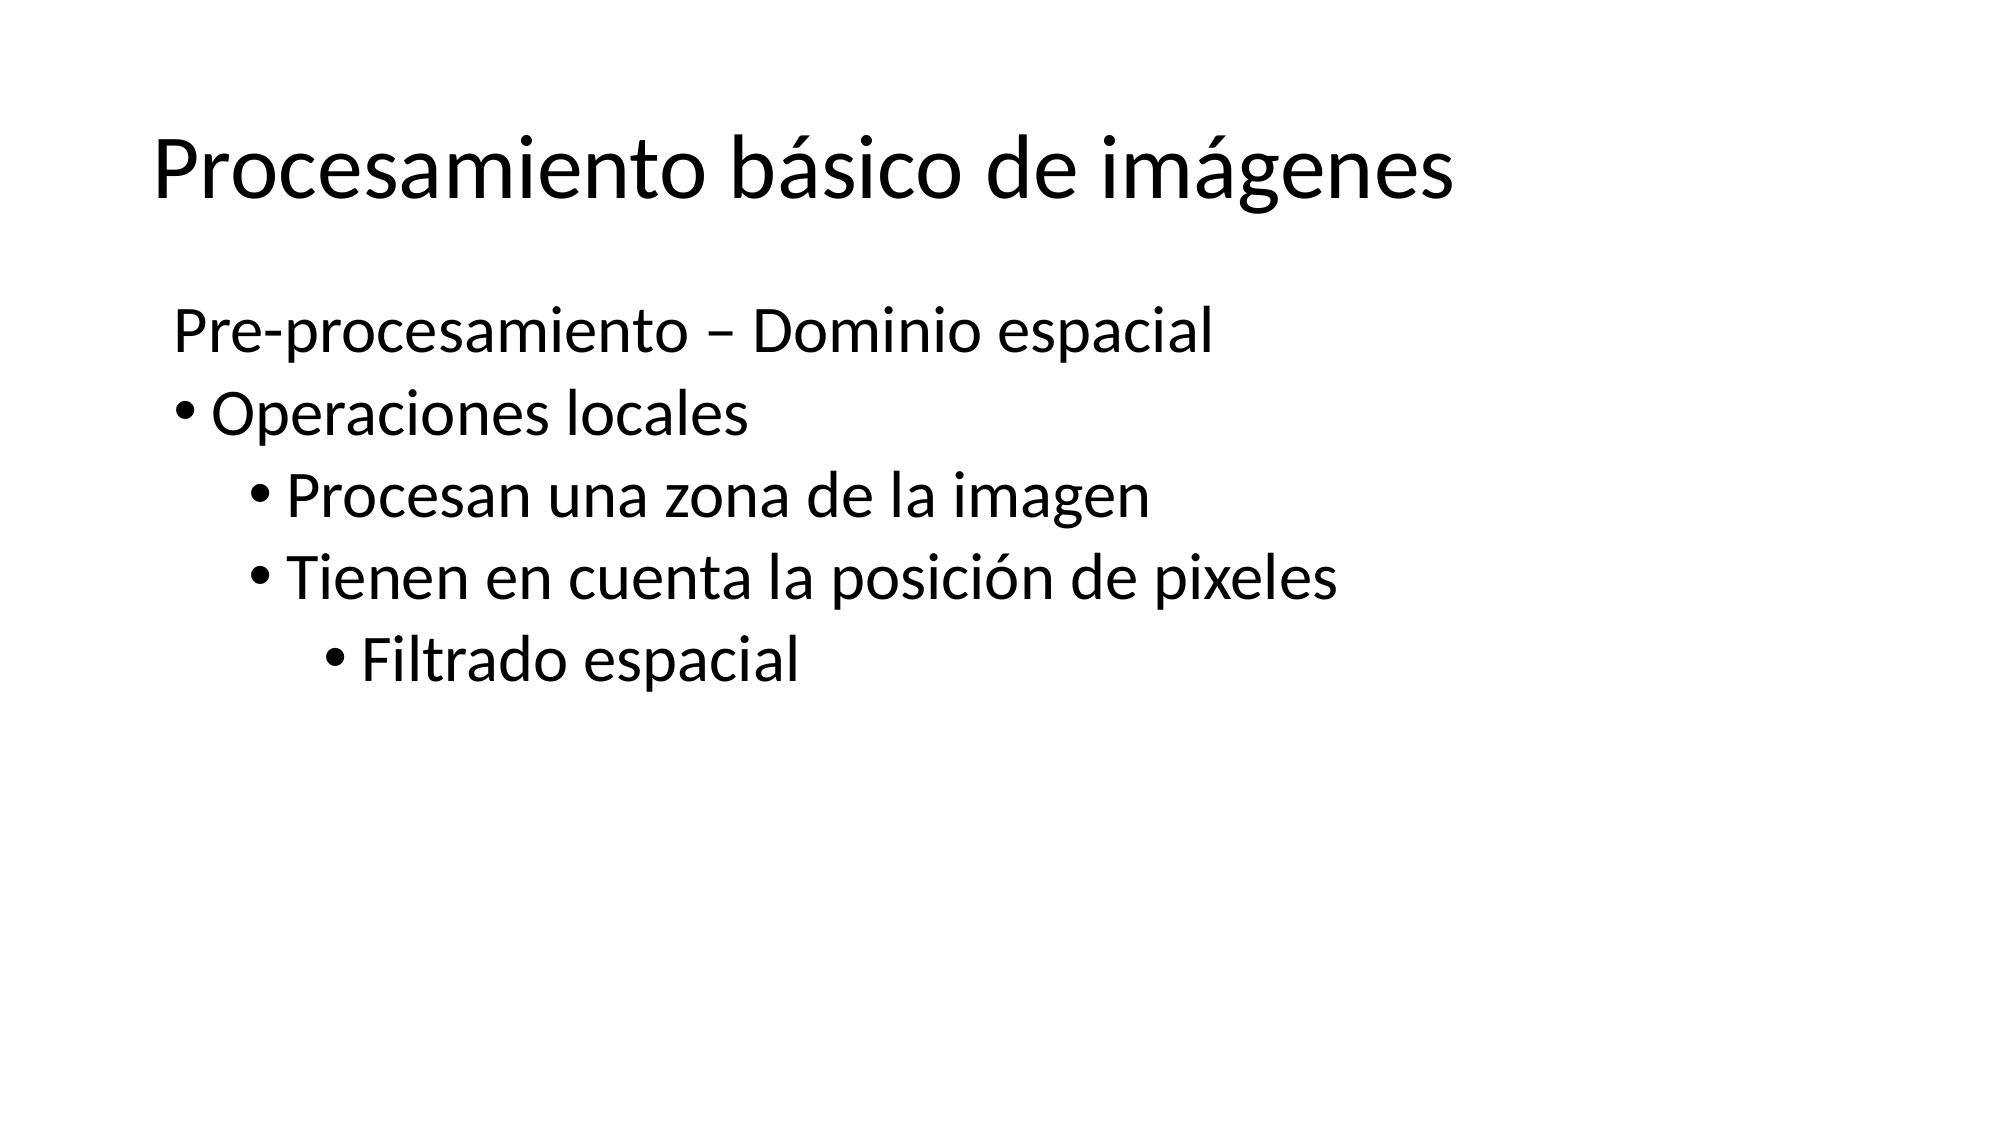

# Procesamiento básico de imágenes

Pre-procesamiento – Dominio espacial
Operaciones locales
Procesan una zona de la imagen
Tienen en cuenta la posición de pixeles
Filtrado espacial